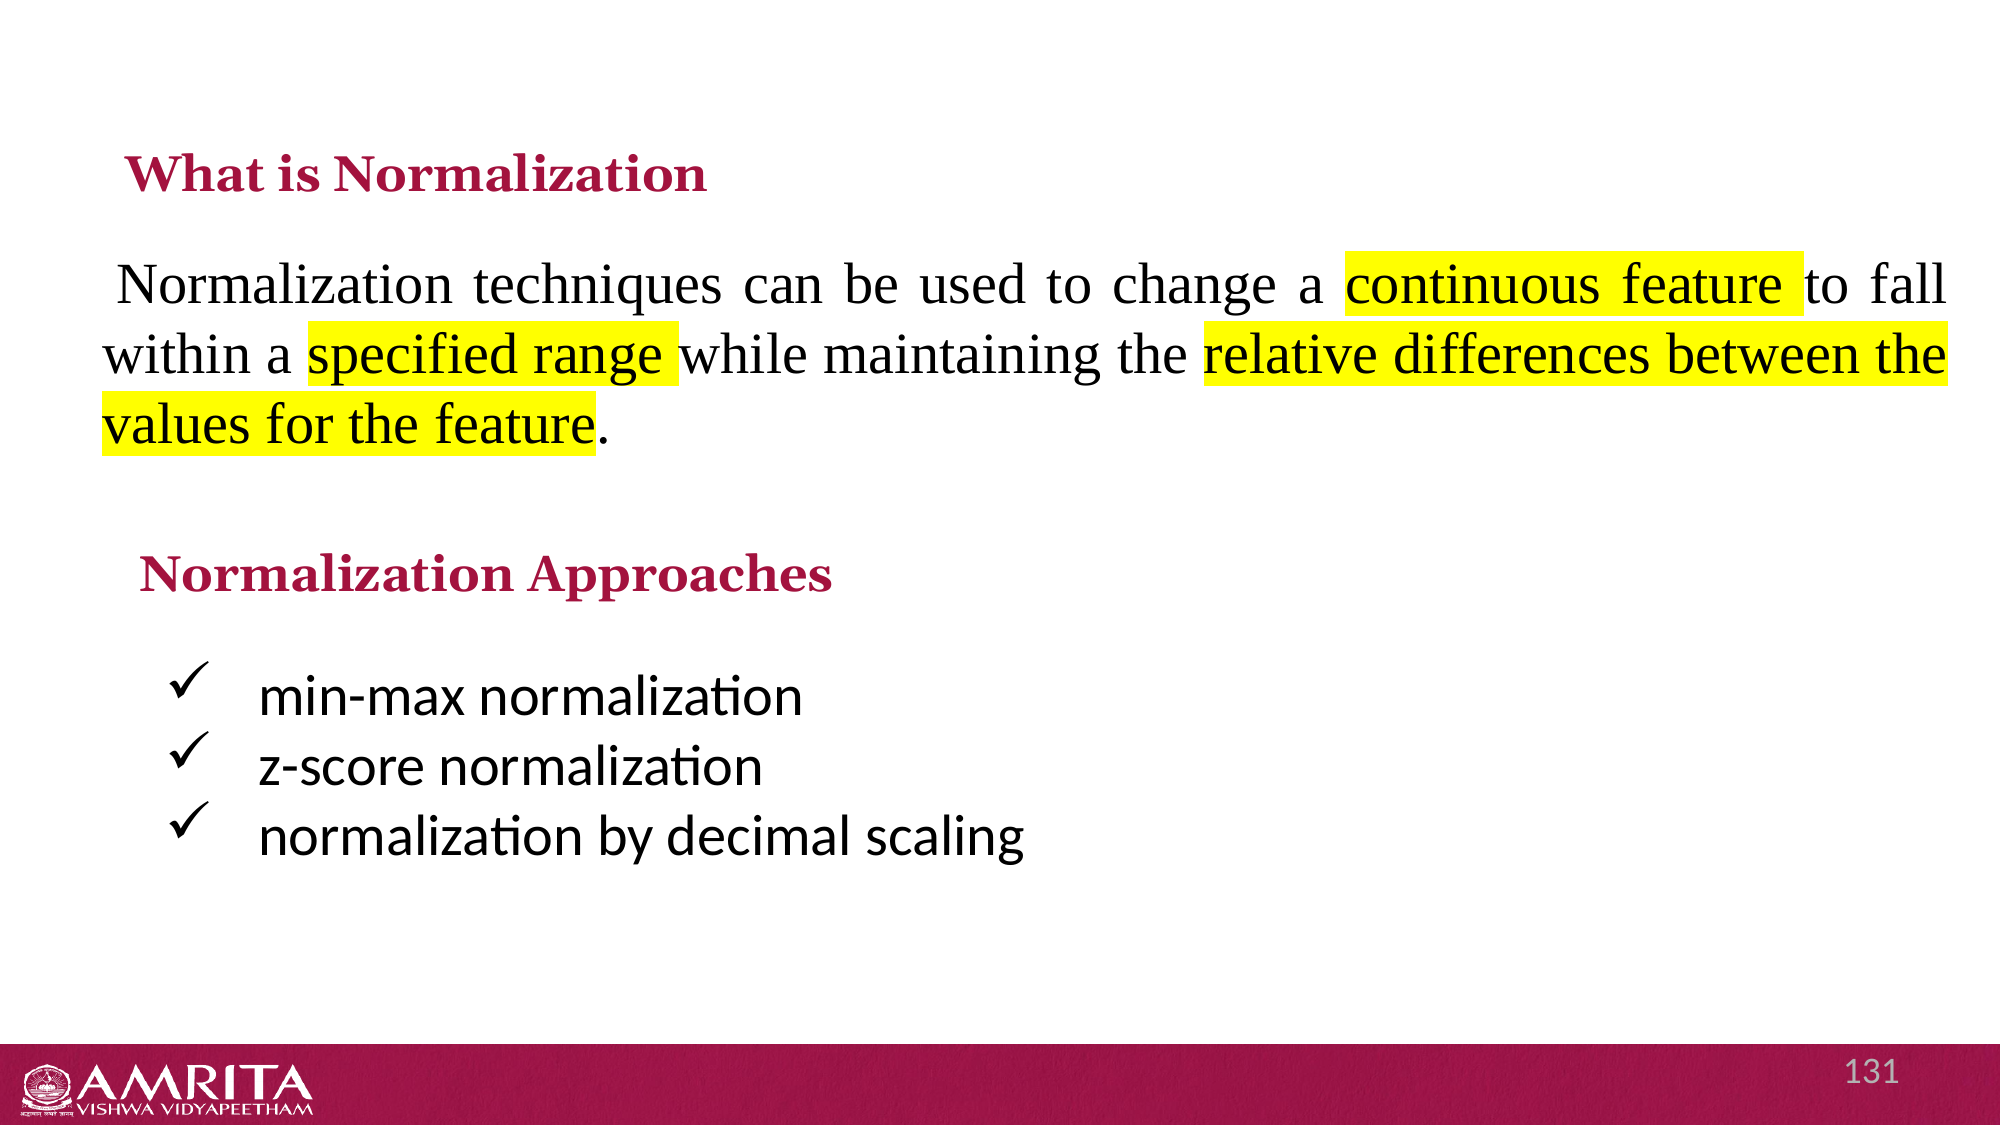

# What is Normalization
 Normalization techniques can be used to change a continuous feature to fall within a specified range while maintaining the relative differences between the values for the feature.

Normalization Approaches
min-max normalization
z-score normalization
normalization by decimal scaling
131